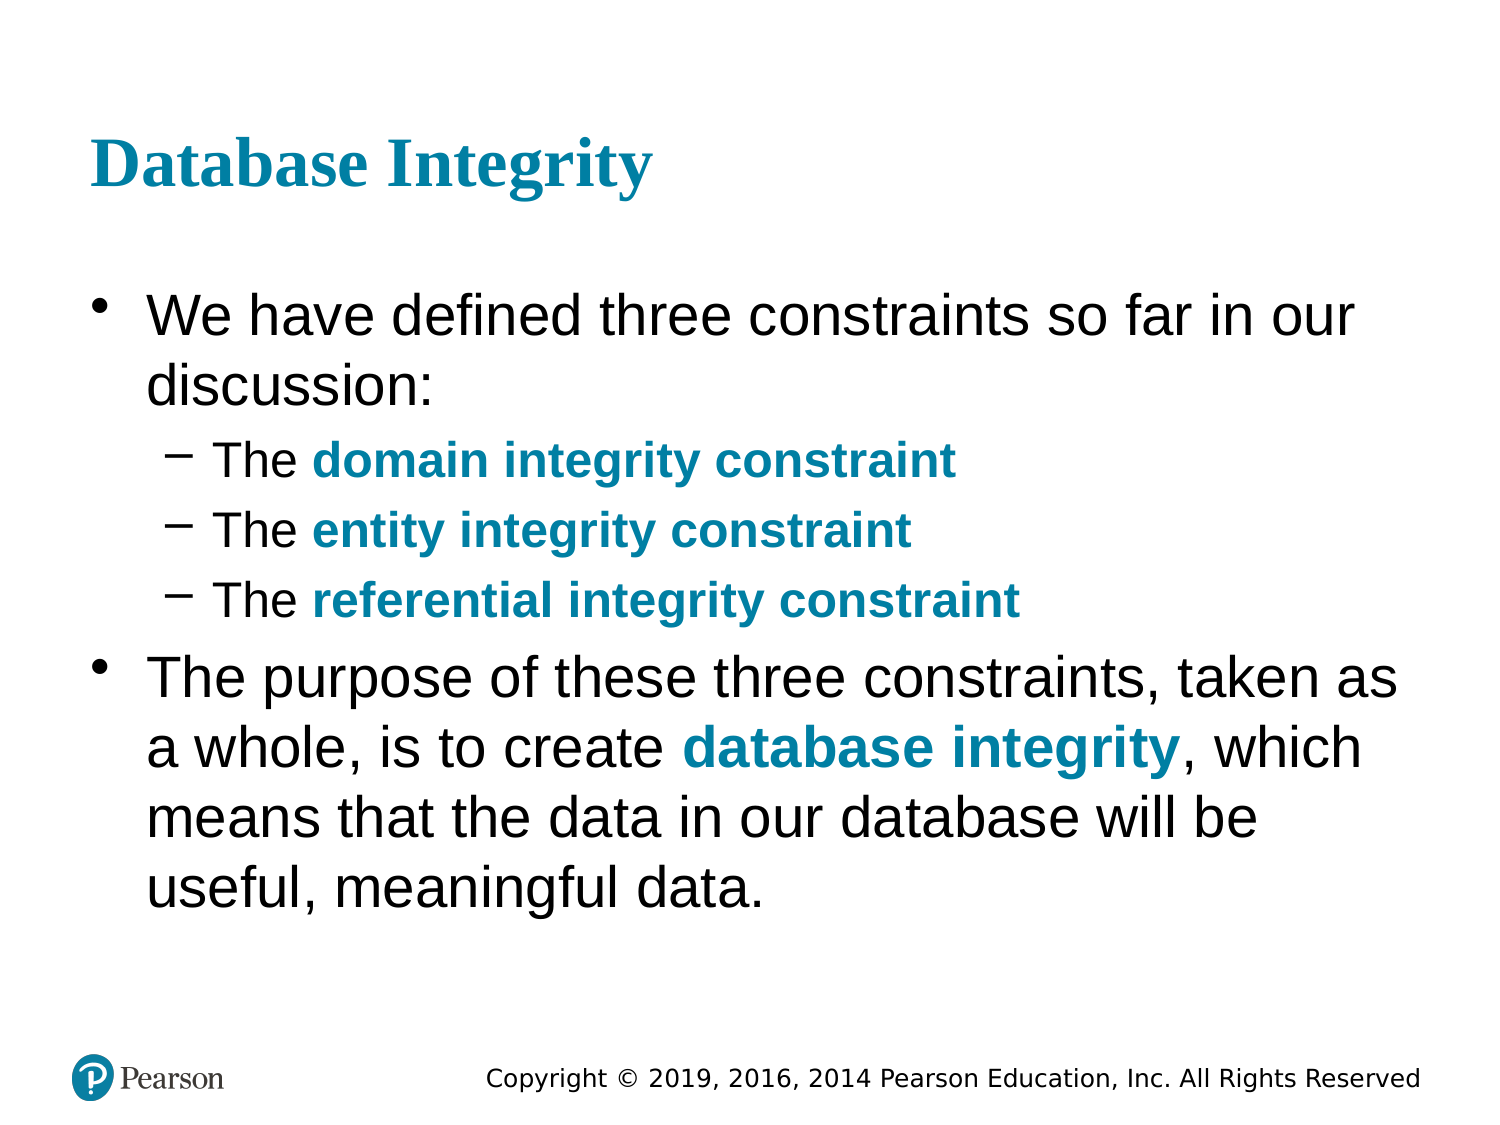

# Database Integrity
We have defined three constraints so far in our discussion:
The domain integrity constraint
The entity integrity constraint
The referential integrity constraint
The purpose of these three constraints, taken as a whole, is to create database integrity, which means that the data in our database will be useful, meaningful data.